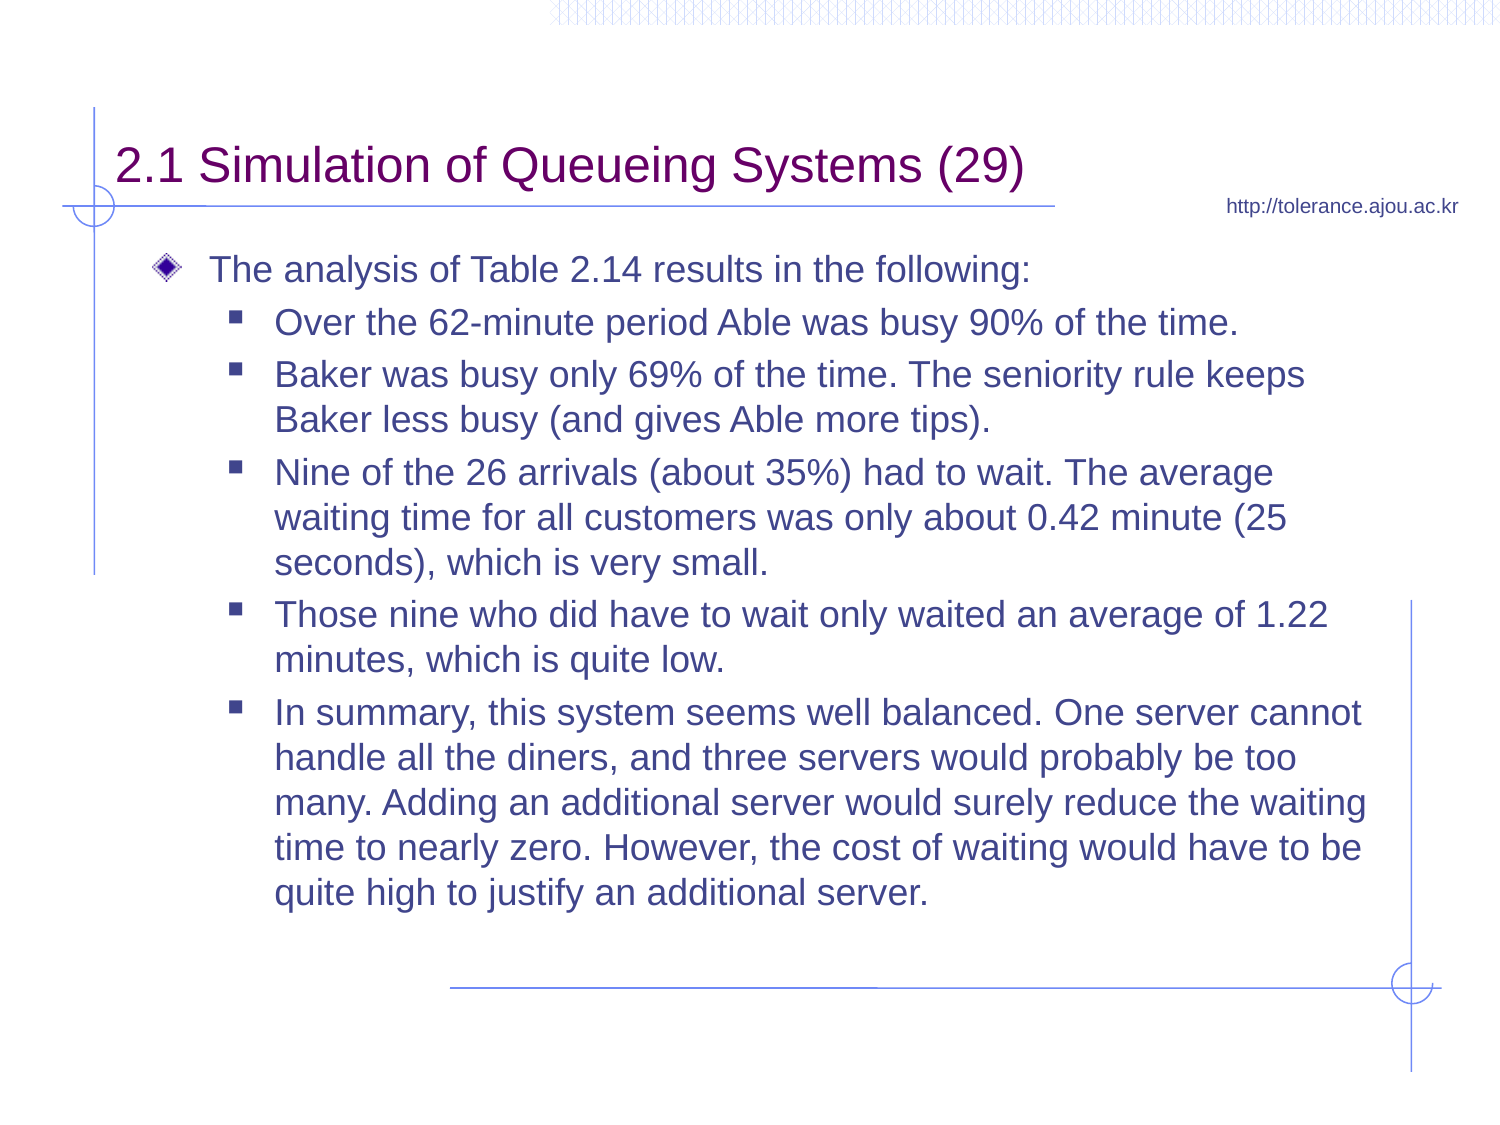

# 2.1 Simulation of Queueing Systems (29)
The analysis of Table 2.14 results in the following:
Over the 62-minute period Able was busy 90% of the time.
Baker was busy only 69% of the time. The seniority rule keeps Baker less busy (and gives Able more tips).
Nine of the 26 arrivals (about 35%) had to wait. The average waiting time for all customers was only about 0.42 minute (25 seconds), which is very small.
Those nine who did have to wait only waited an average of 1.22 minutes, which is quite low.
In summary, this system seems well balanced. One server cannot handle all the diners, and three servers would probably be too many. Adding an additional server would surely reduce the waiting time to nearly zero. However, the cost of waiting would have to be quite high to justify an additional server.